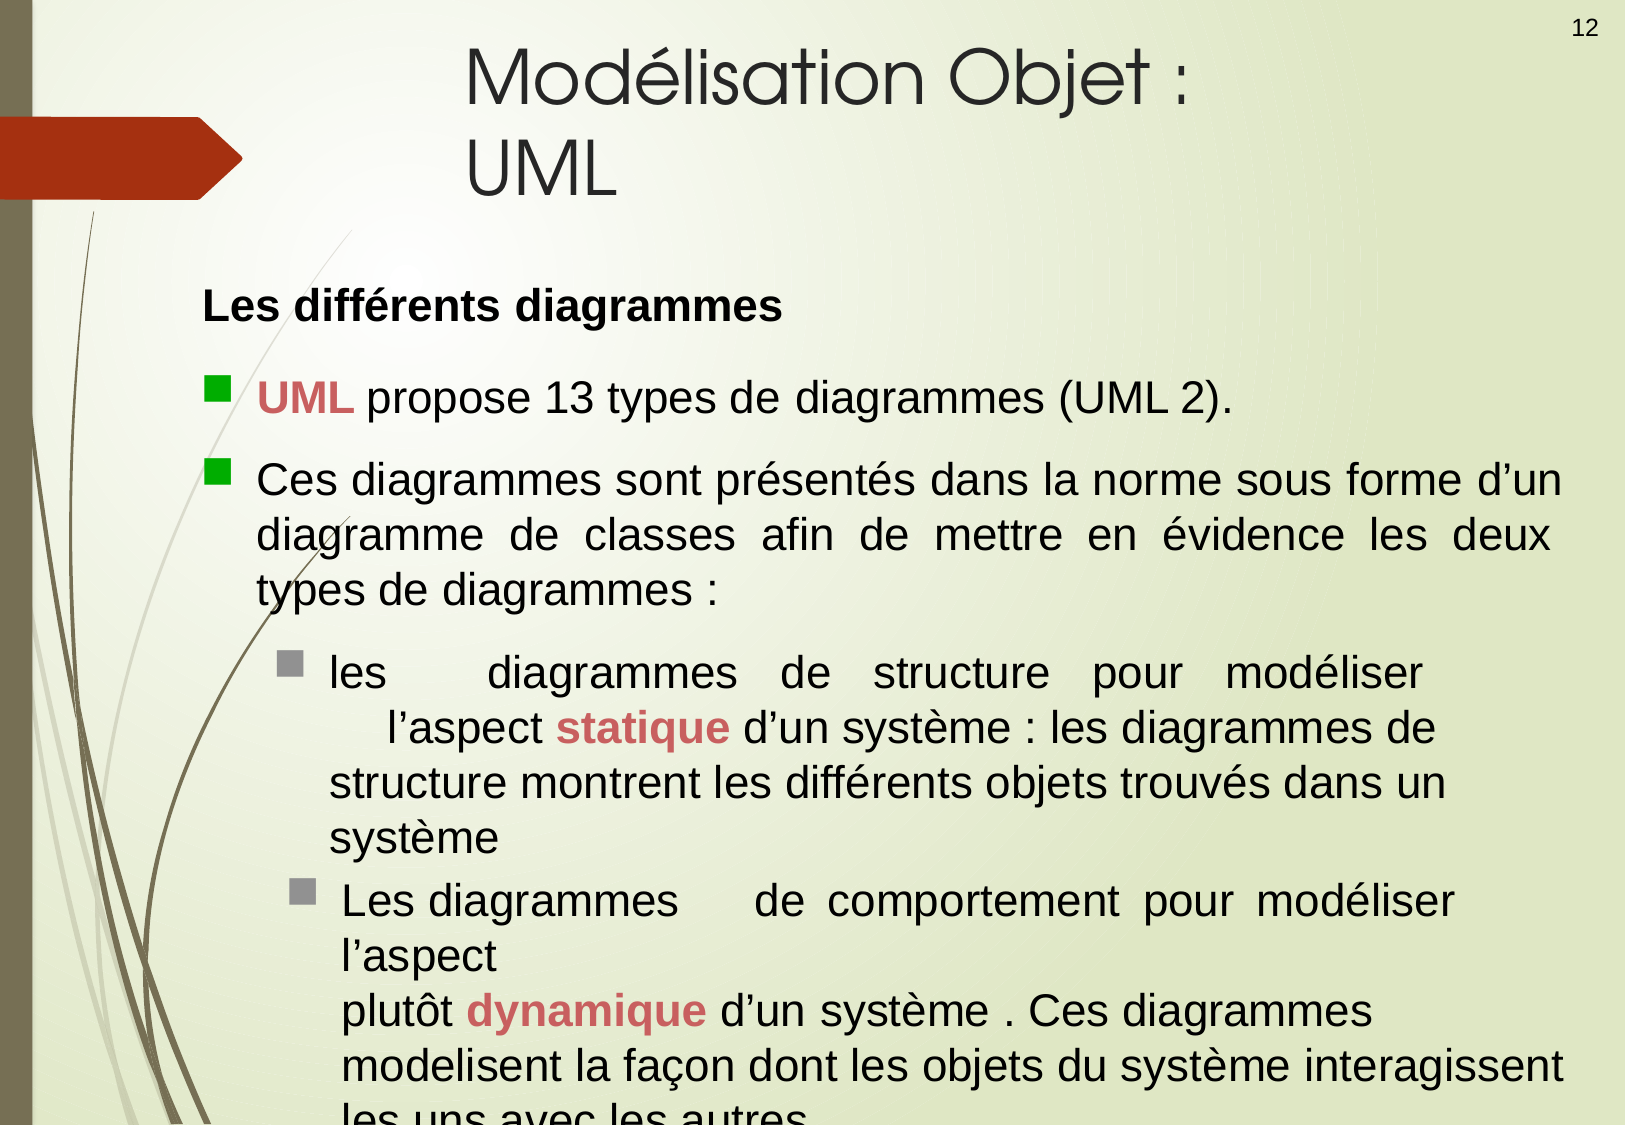

12
# Modélisation Objet : UML
Les différents diagrammes
UML propose 13 types de diagrammes (UML 2).
Ces diagrammes sont présentés dans la norme sous forme d’un  diagramme de classes afin de mettre en évidence les deux  types de diagrammes :
les	diagrammes	de	structure	pour	modéliser	l’aspect statique d’un système : les diagrammes de structure montrent les différents objets trouvés dans un système

Les diagrammes	de	comportement	pour	modéliser	l’aspect
plutôt dynamique d’un système . Ces diagrammes modelisent la façon dont les objets du système interagissent les uns avec les autres